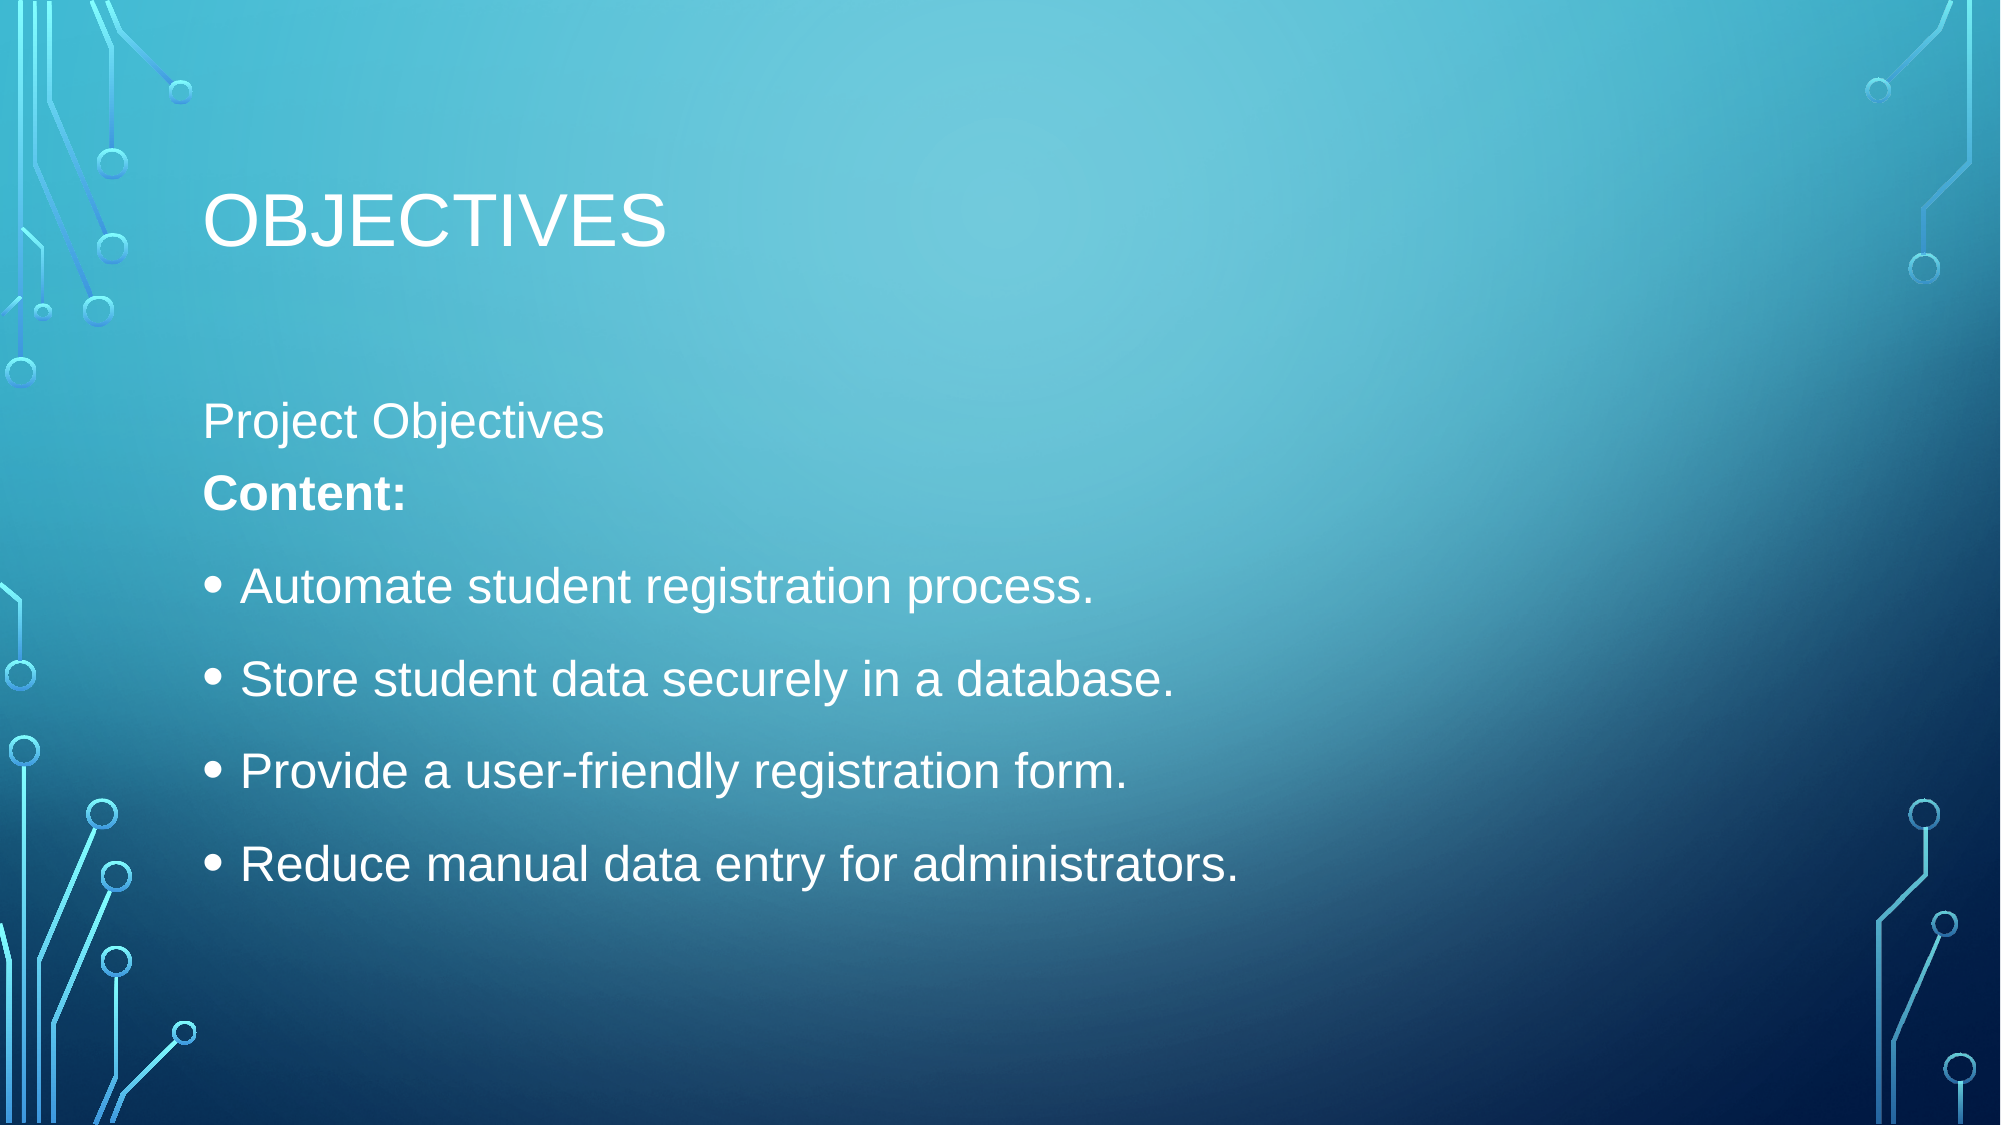

# Objectives
Project Objectives
Content:
Automate student registration process.
Store student data securely in a database.
Provide a user-friendly registration form.
Reduce manual data entry for administrators.